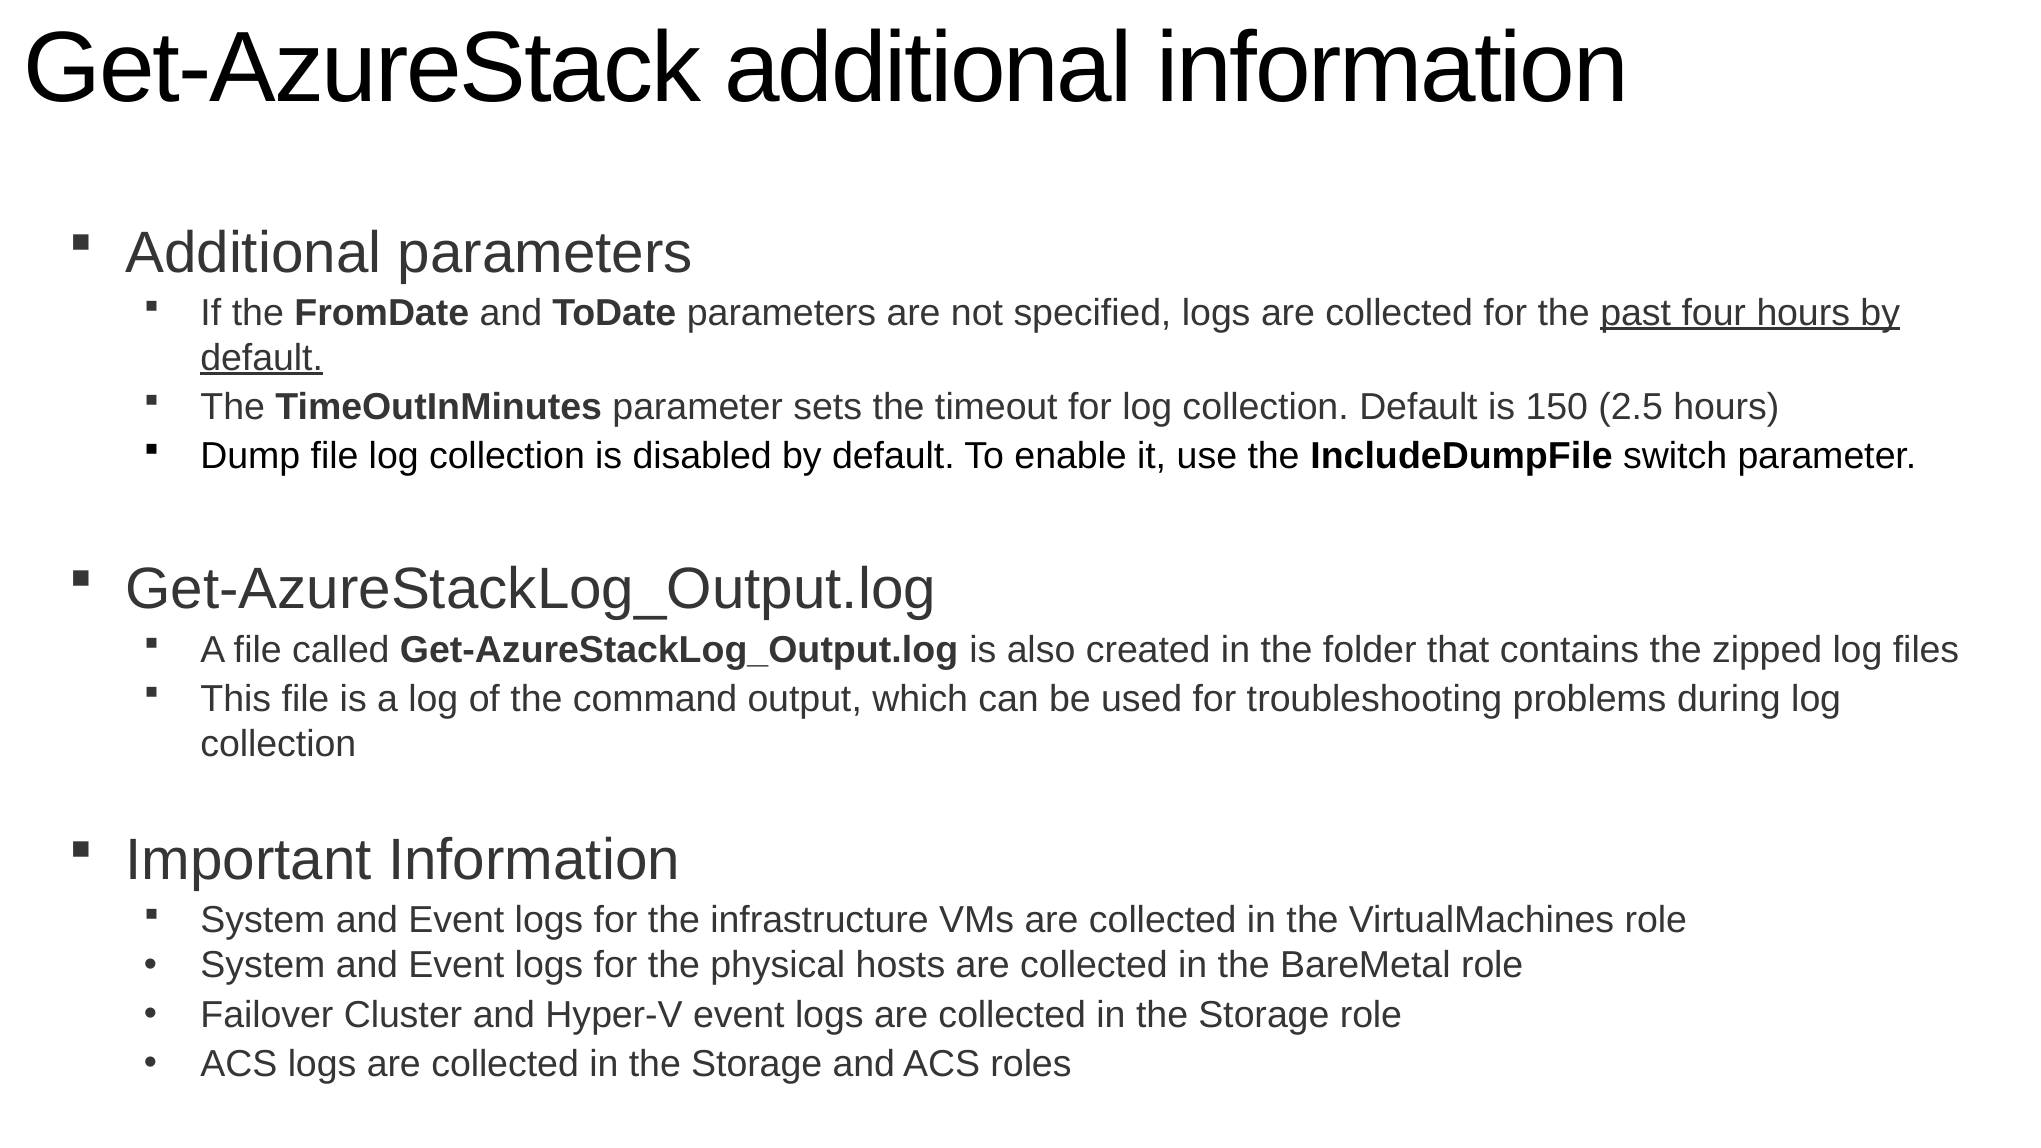

# Get-AzureStack additional information
Additional parameters
If the FromDate and ToDate parameters are not specified, logs are collected for the past four hours by default.
The TimeOutInMinutes parameter sets the timeout for log collection. Default is 150 (2.5 hours)
Dump file log collection is disabled by default. To enable it, use the IncludeDumpFile switch parameter.

Get-AzureStackLog_Output.log
A file called Get-AzureStackLog_Output.log is also created in the folder that contains the zipped log files
This file is a log of the command output, which can be used for troubleshooting problems during log collection

Important Information
System and Event logs for the infrastructure VMs are collected in the VirtualMachines role
System and Event logs for the physical hosts are collected in the BareMetal role
Failover Cluster and Hyper-V event logs are collected in the Storage role
ACS logs are collected in the Storage and ACS roles